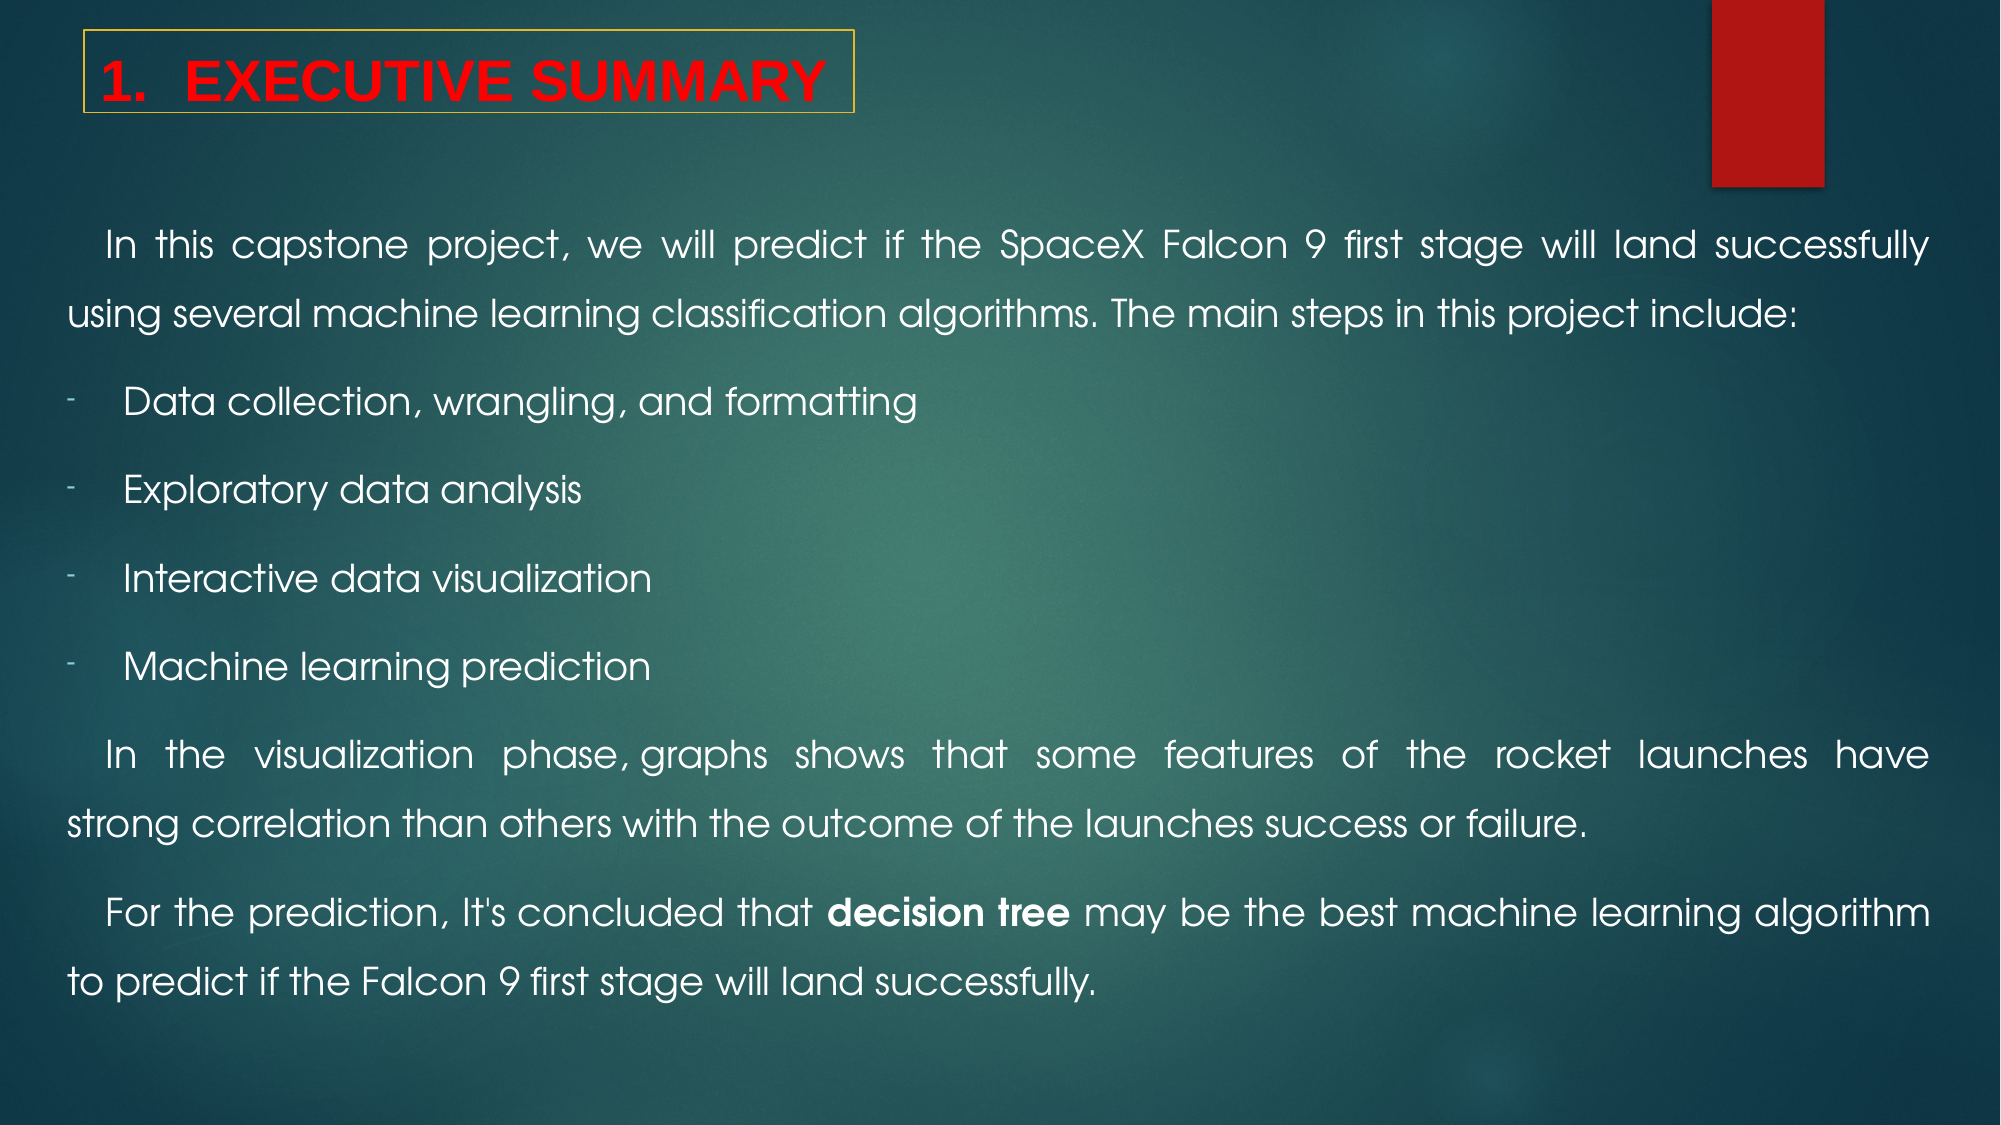

# EXECUTIVE SUMMARY
 In this capstone project, we will predict if the SpaceX Falcon 9 first stage will land successfully using several machine learning classification algorithms. The main steps in this project include:
Data collection, wrangling, and formatting
Exploratory data analysis
Interactive data visualization
Machine learning prediction
 In the visualization phase, graphs shows that some features of the rocket launches have strong correlation than others with the outcome of the launches success or failure.
 For the prediction, It's concluded that decision tree may be the best machine learning algorithm to predict if the Falcon 9 first stage will land successfully.